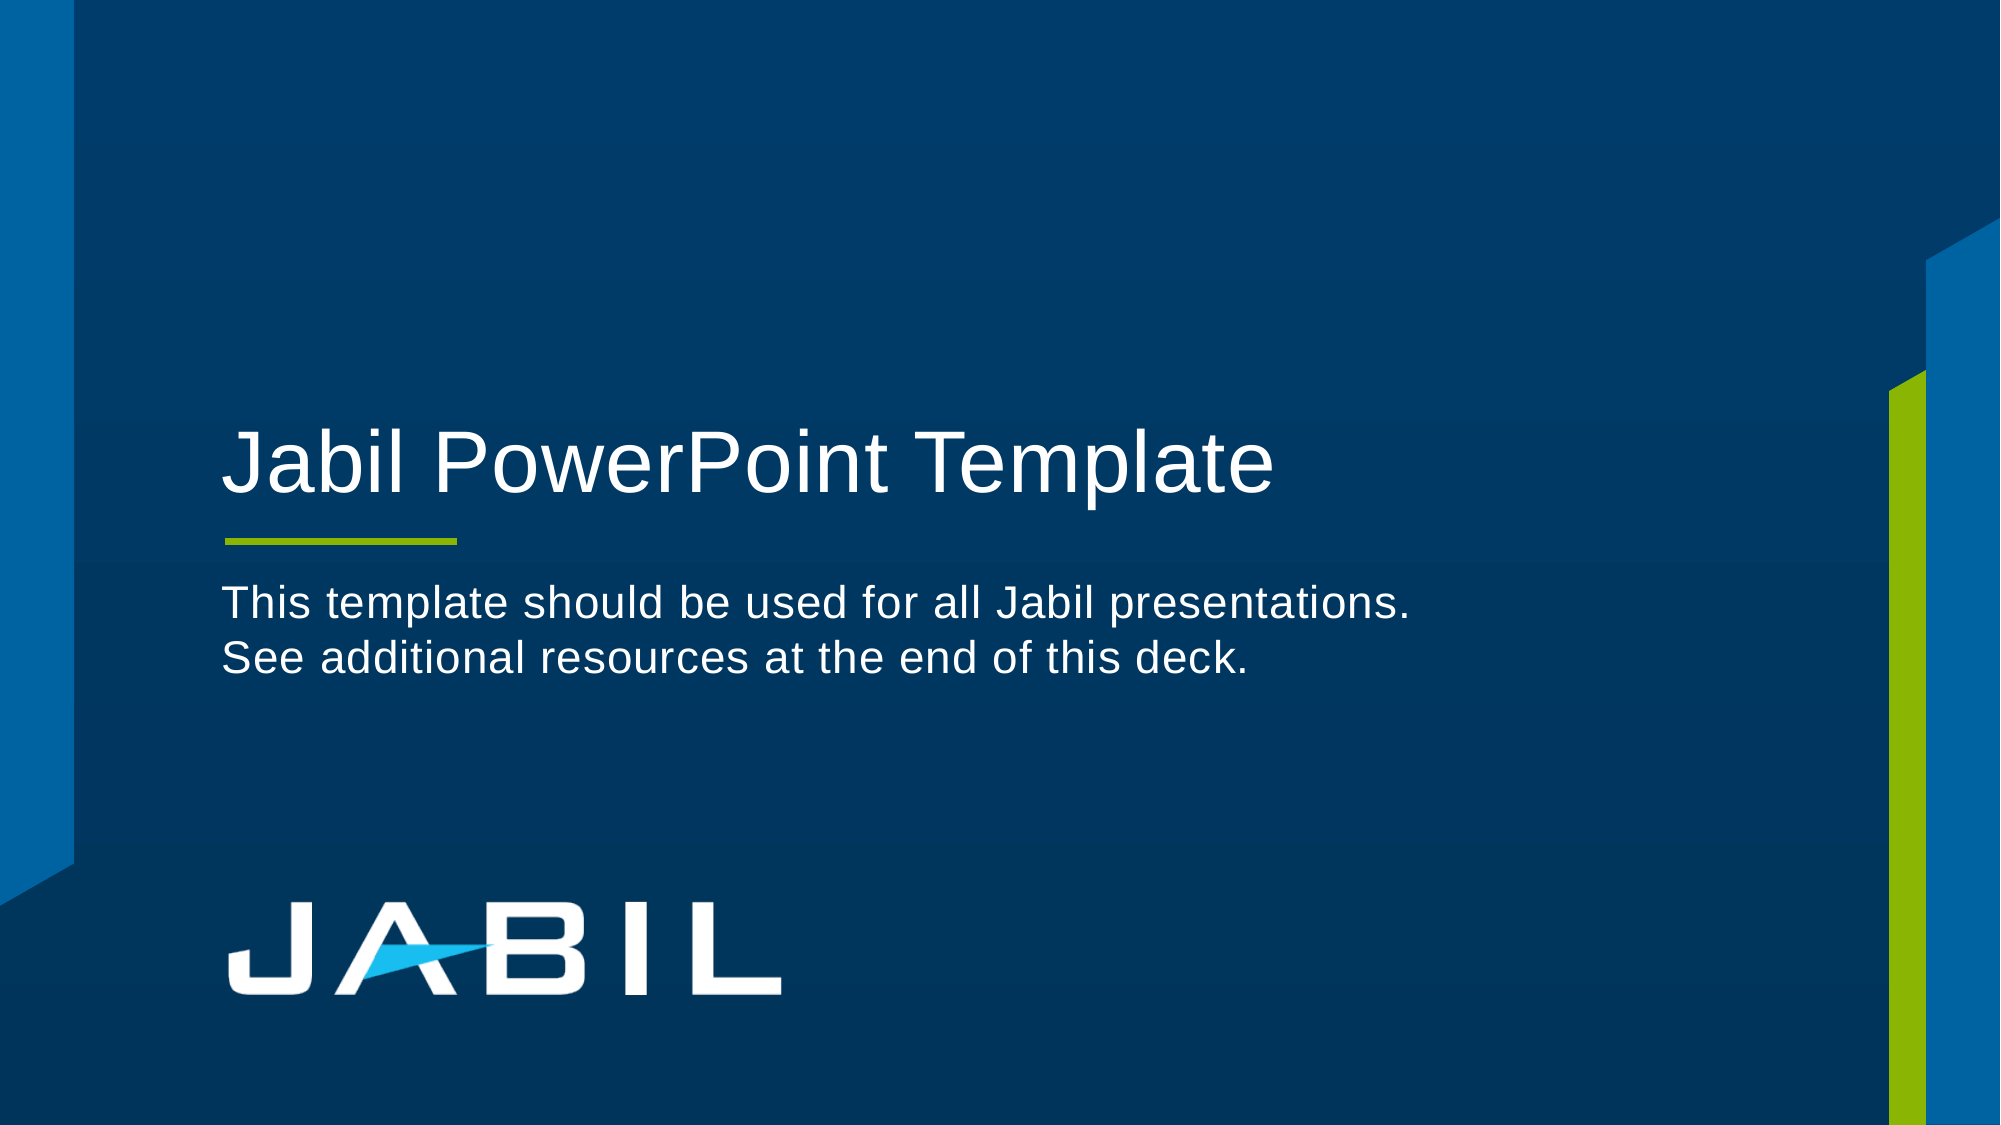

# Jabil PowerPoint Template
This template should be used for all Jabil presentations.
See additional resources at the end of this deck.